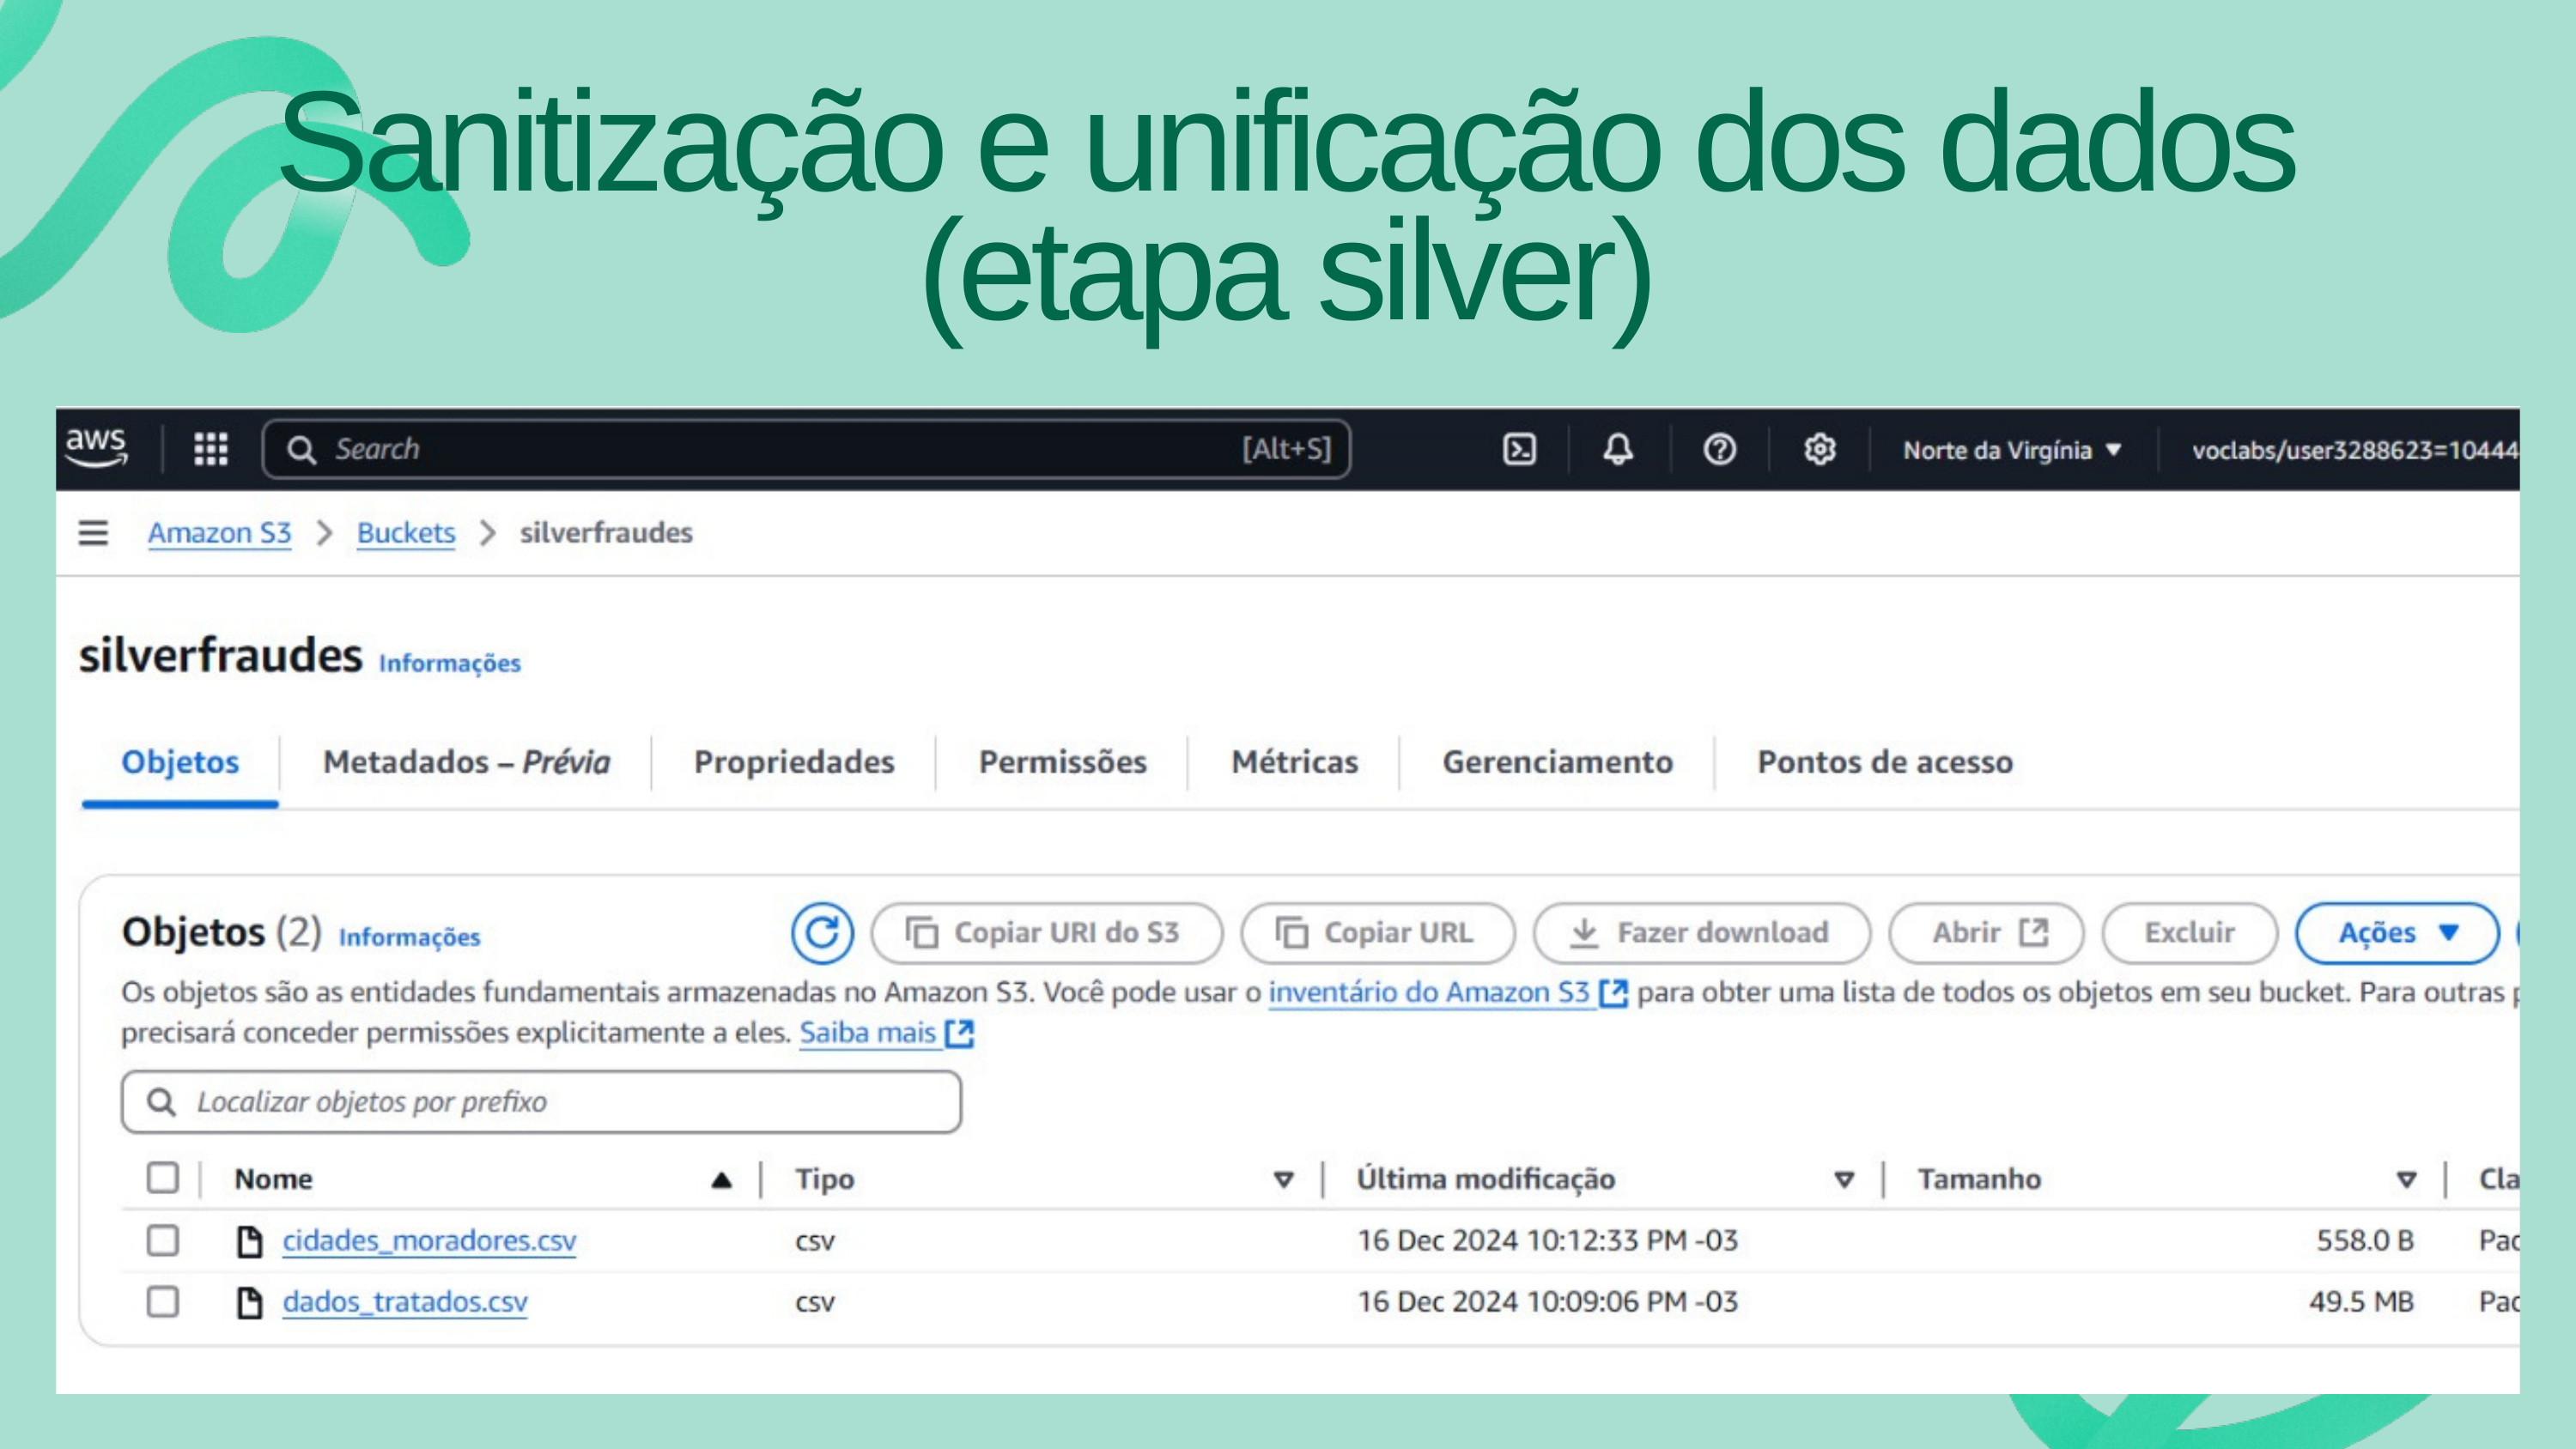

Sanitização e unificação dos dados
(etapa silver)